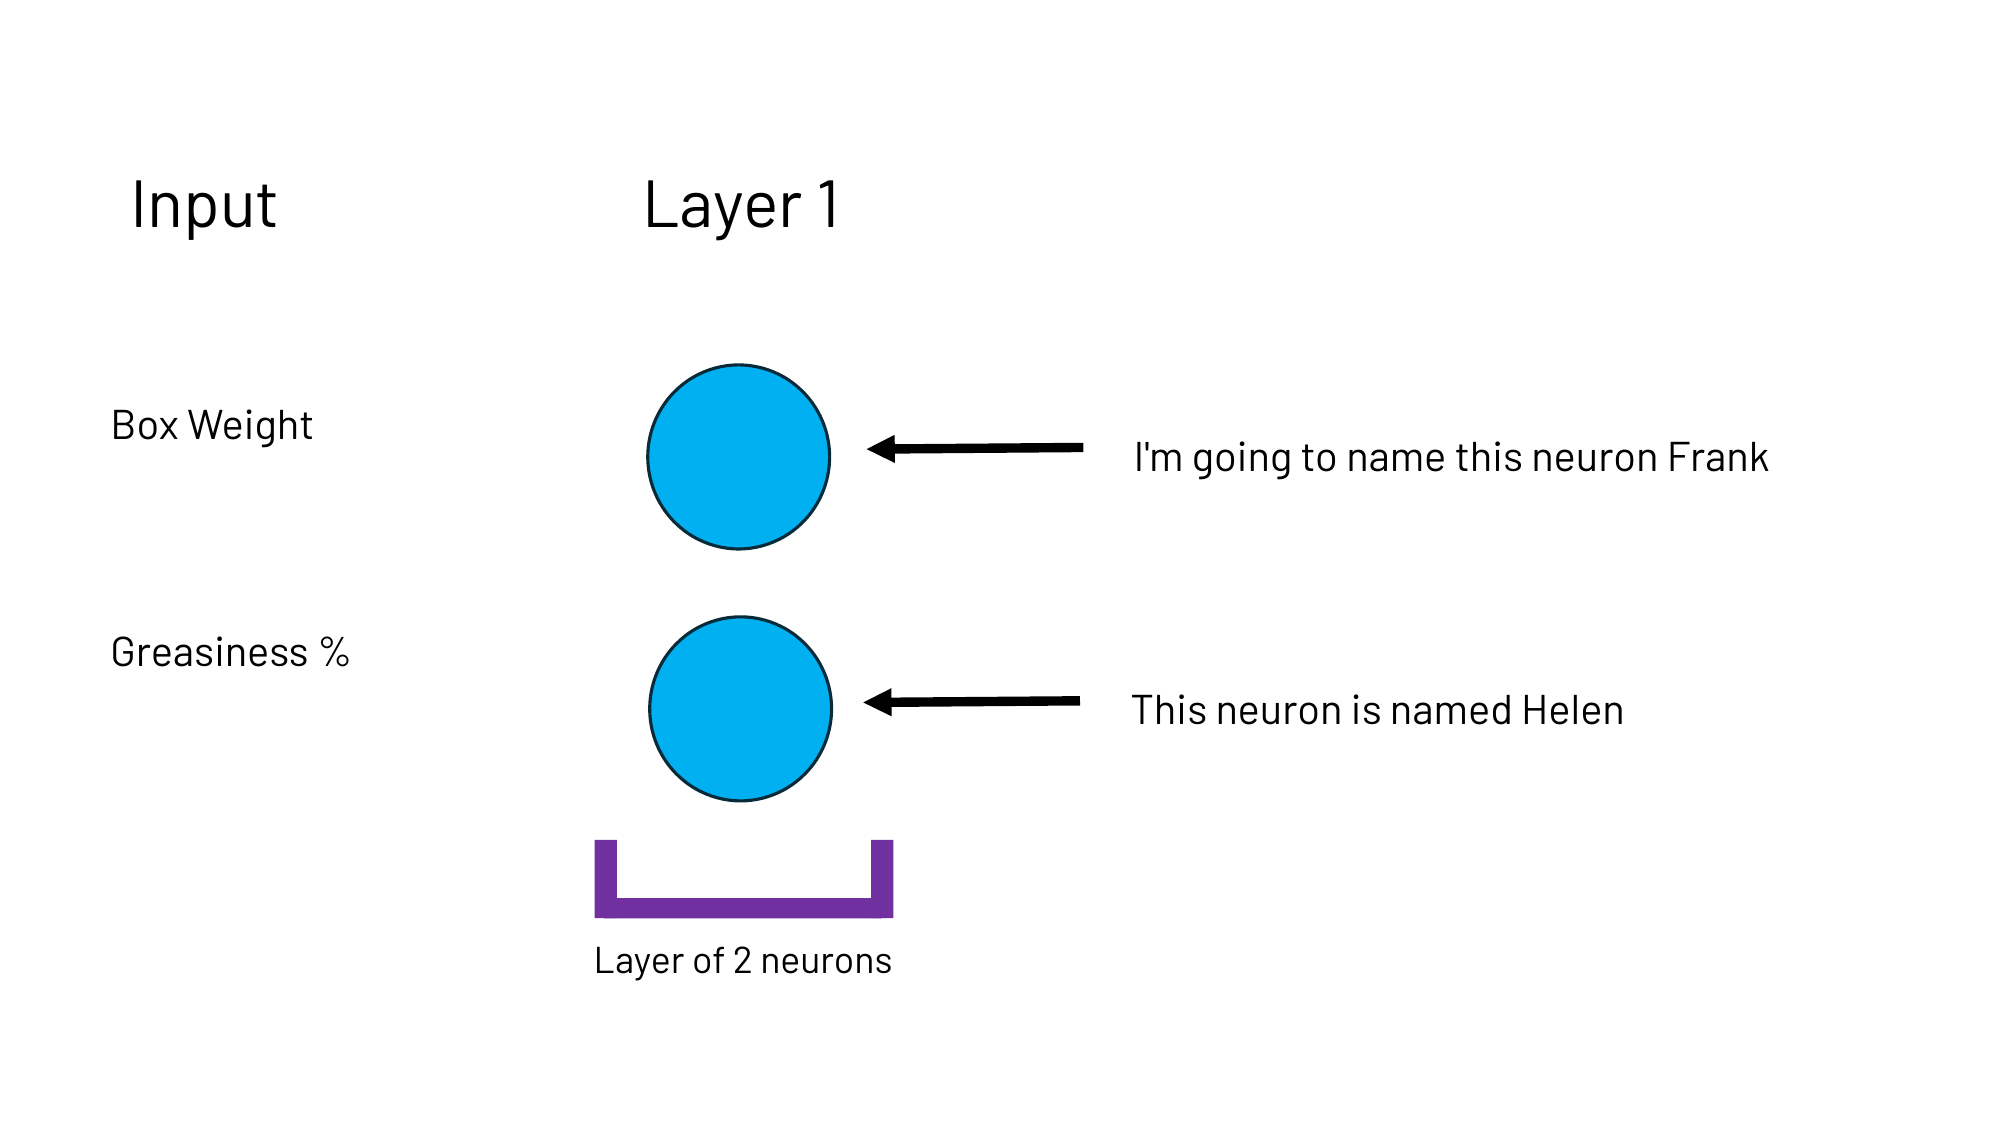

Input
Layer 1

Box Weight
I'm going to name this neuron Frank

Greasiness %
This neuron is named Helen

Layer of 2 neurons